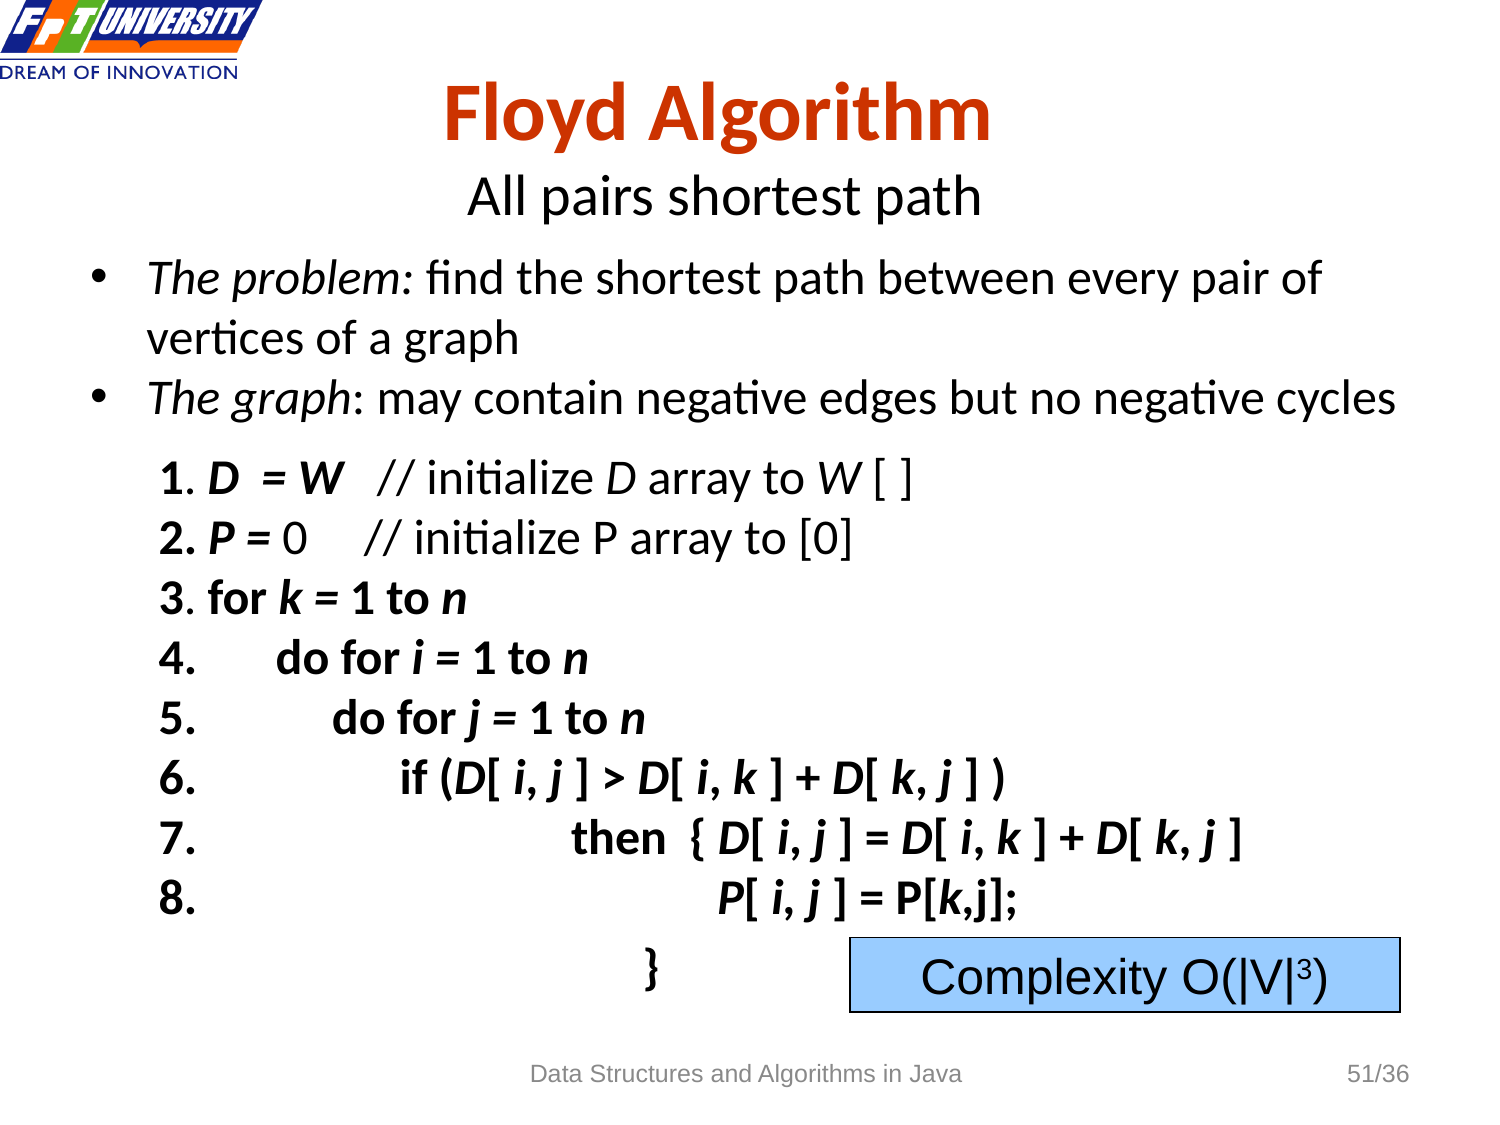

# Floyd Algorithm
All pairs shortest path
 51
The problem: find the shortest path between every pair of vertices of a graph
The graph: may contain negative edges but no negative cycles
	1. D  = W   // initialize D array to W [ ]
2. P = 0     // initialize P array to [0]
3. for k = 1 to n
4.       do for i = 1 to n
5.            do for j = 1 to n
6.                  if (D[ i, j ] > D[ i, k ] + D[ k, j ] )
7.		          then  { D[ i, j ] = D[ i, k ] + D[ k, j ]
8.		                       P[ i, j ] = P[k,j];
                                                }
Complexity O(|V|3)
Data Structures and Algorithms in Java
51/36